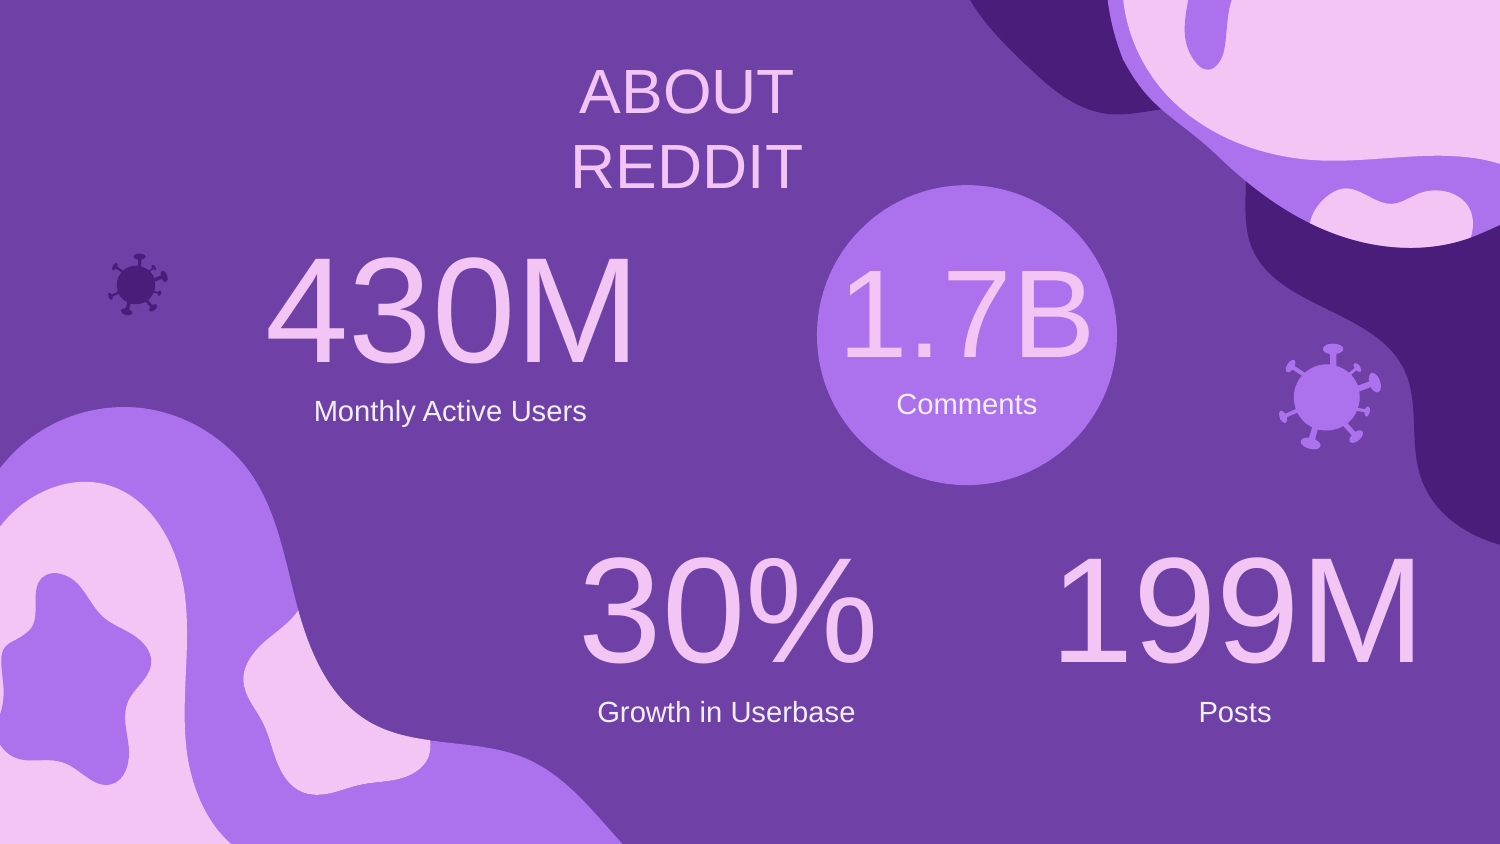

ABOUT REDDIT

# 430M
1.7B
Comments
Monthly Active Users
30%
199M
Growth in Userbase
Posts